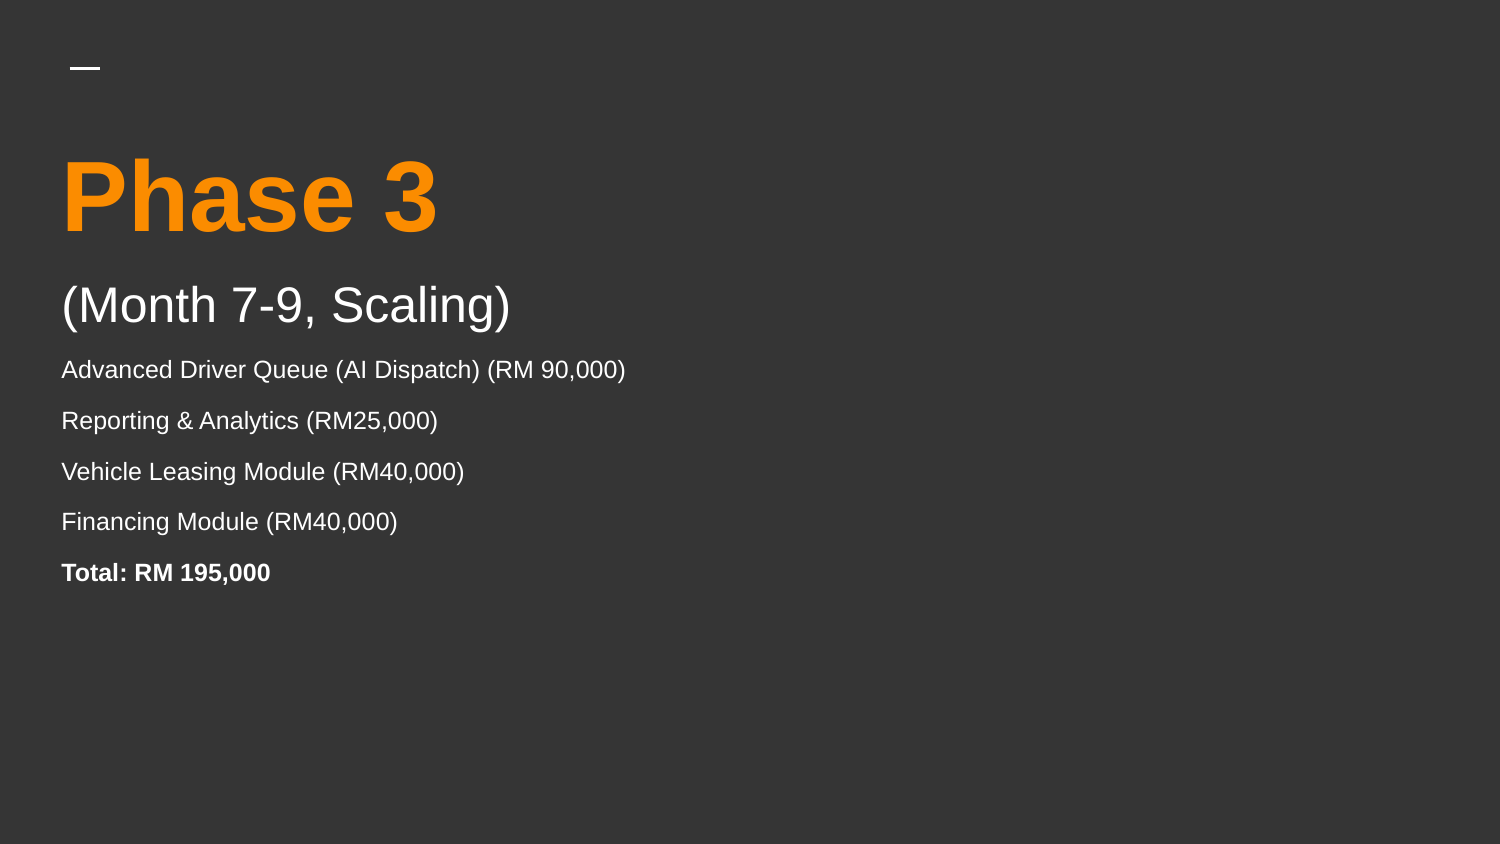

# Phase 3
(Month 7-9, Scaling)
Advanced Driver Queue (AI Dispatch) (RM 90,000)
Reporting & Analytics (RM25,000)
Vehicle Leasing Module (RM40,000)
Financing Module (RM40,000)
Total: RM 195,000